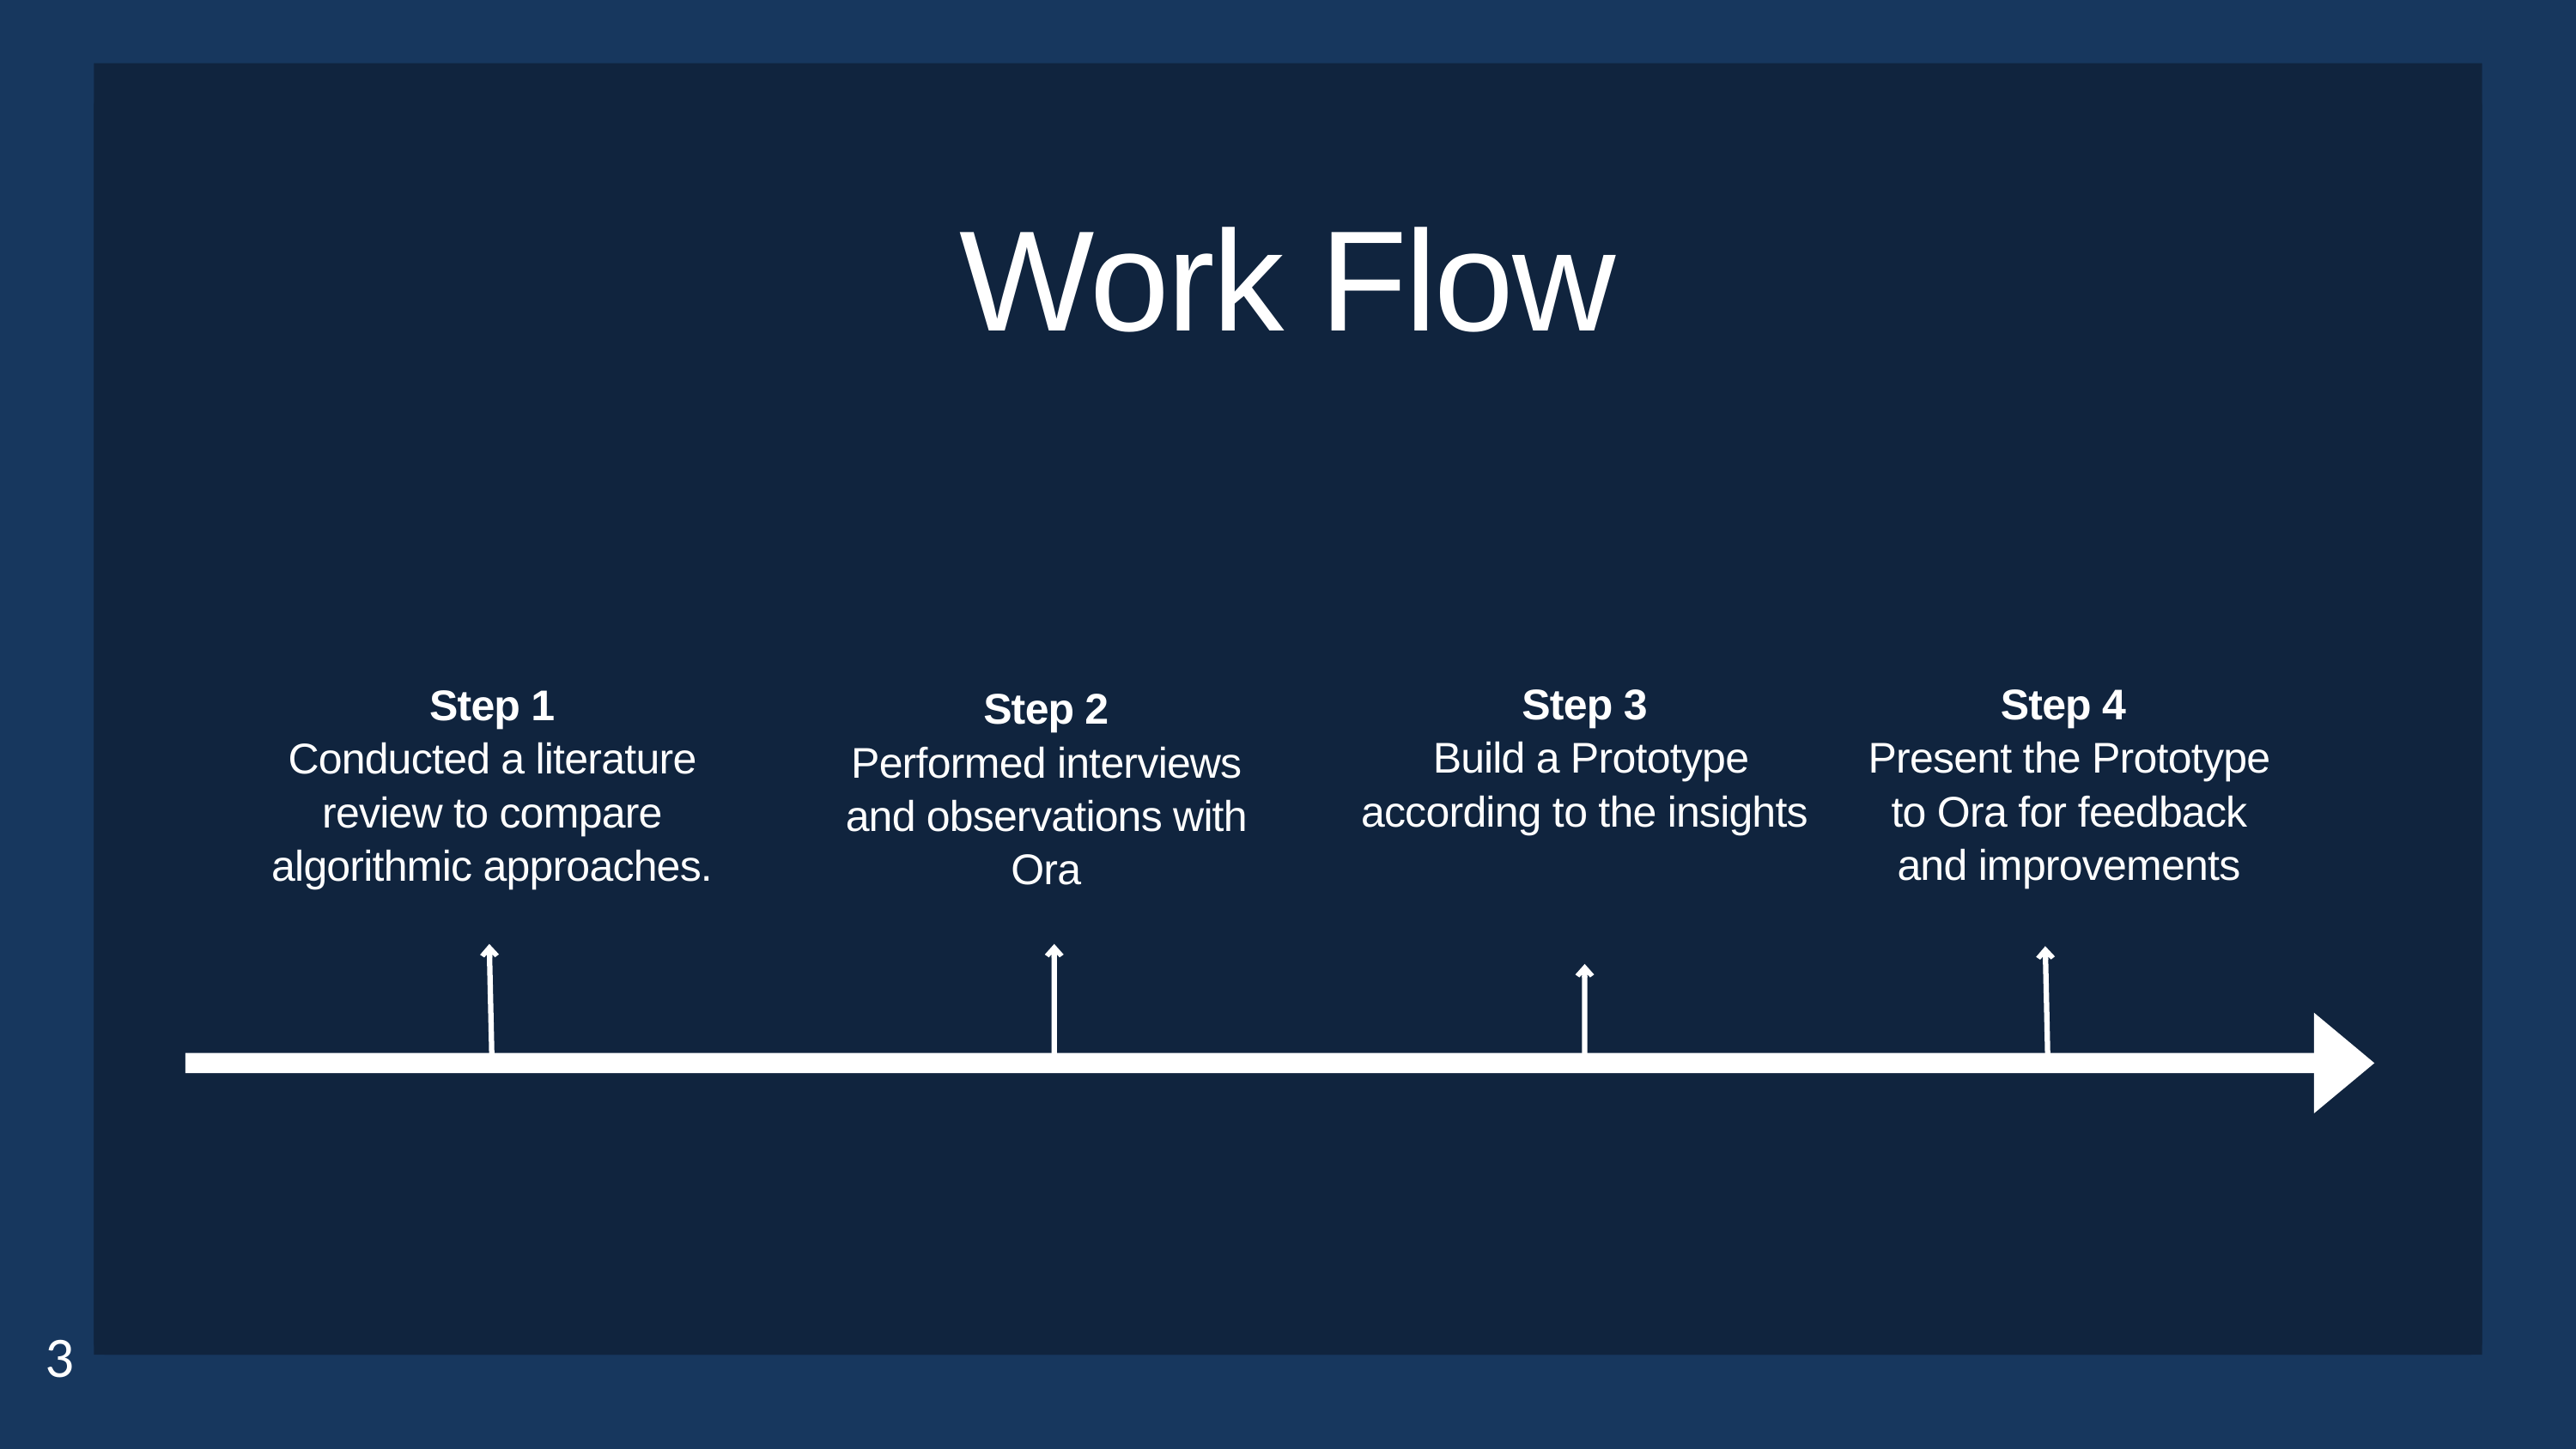

Work Flow
Step 4
Present the Prototype to Ora for feedback and improvements
Step 3
 Build a Prototype according to the insights
Step 1
Conducted a literature review to compare algorithmic approaches.
Step 2
Performed interviews and observations with Ora

3